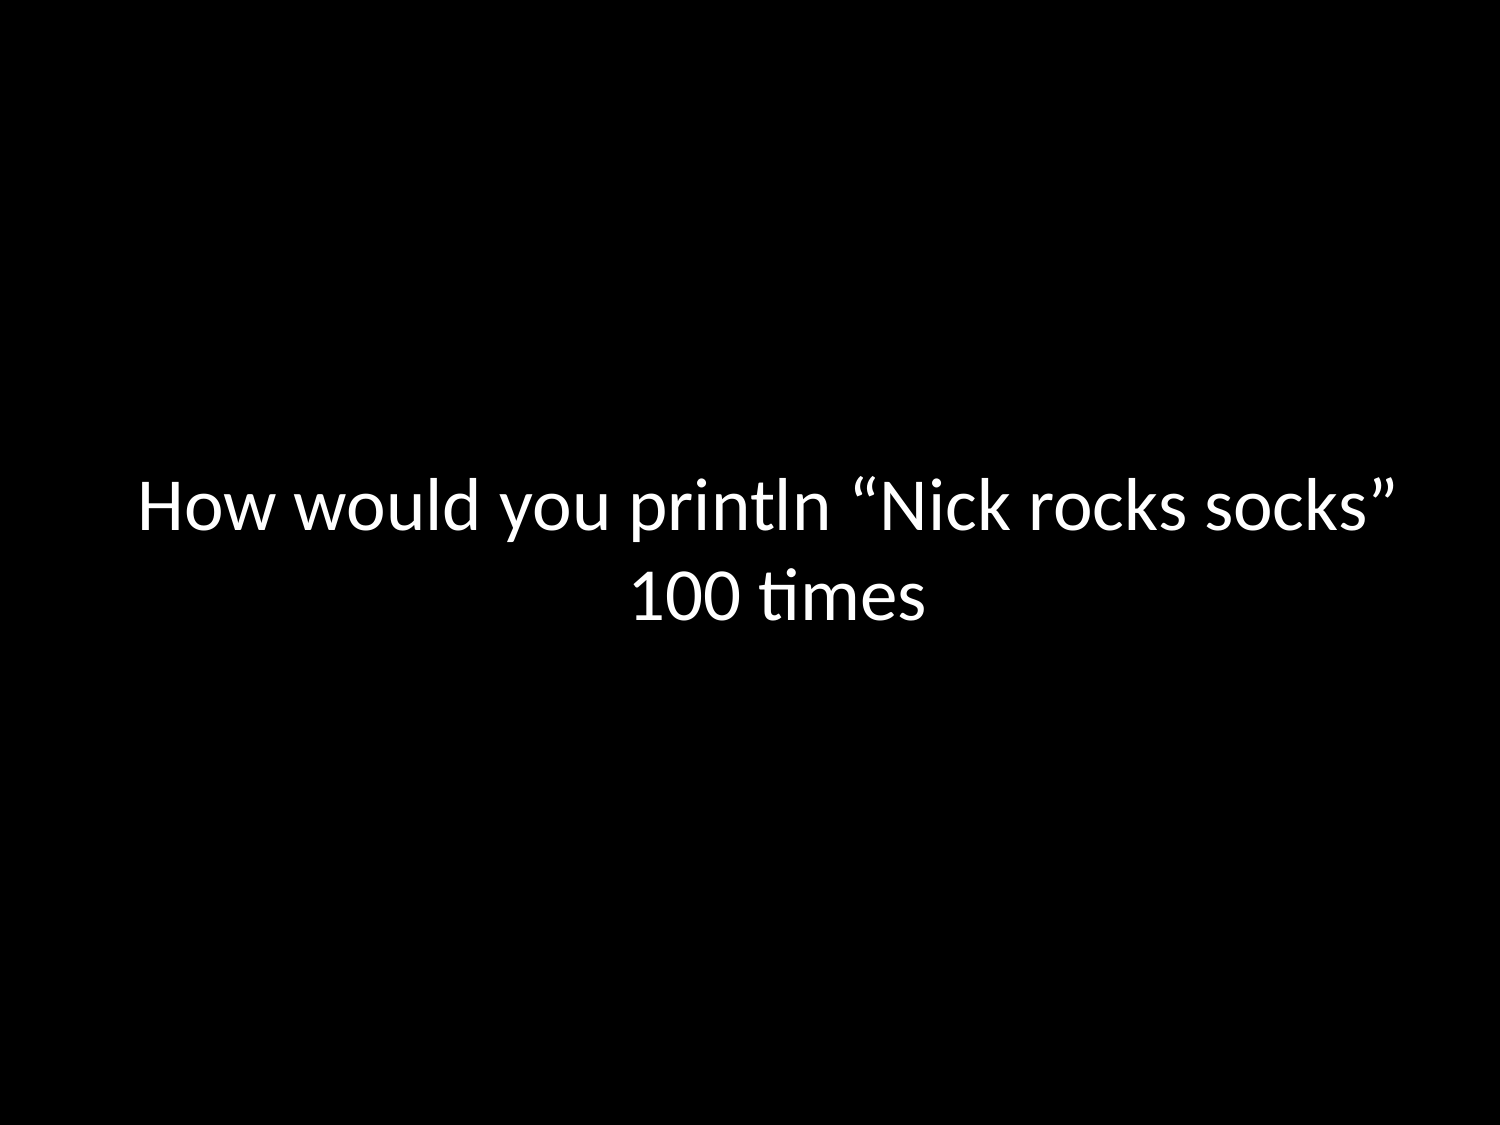

How would you println “Nick rocks socks”
 100 times